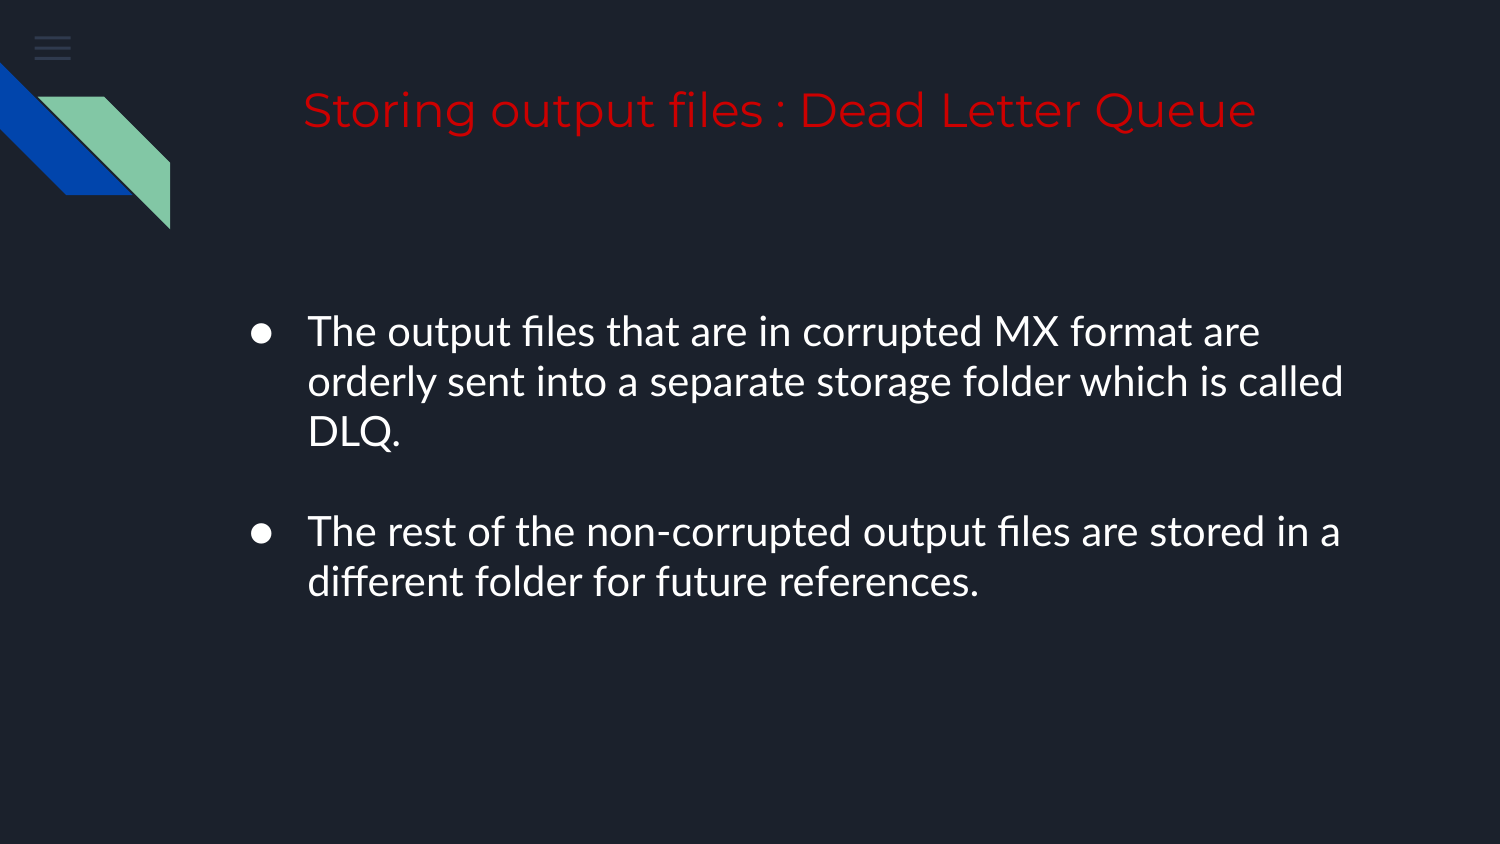

# Storing output files : Dead Letter Queue

The output files that are in corrupted MX format are orderly sent into a separate storage folder which is called DLQ.

The rest of the non-corrupted output files are stored in a different folder for future references.